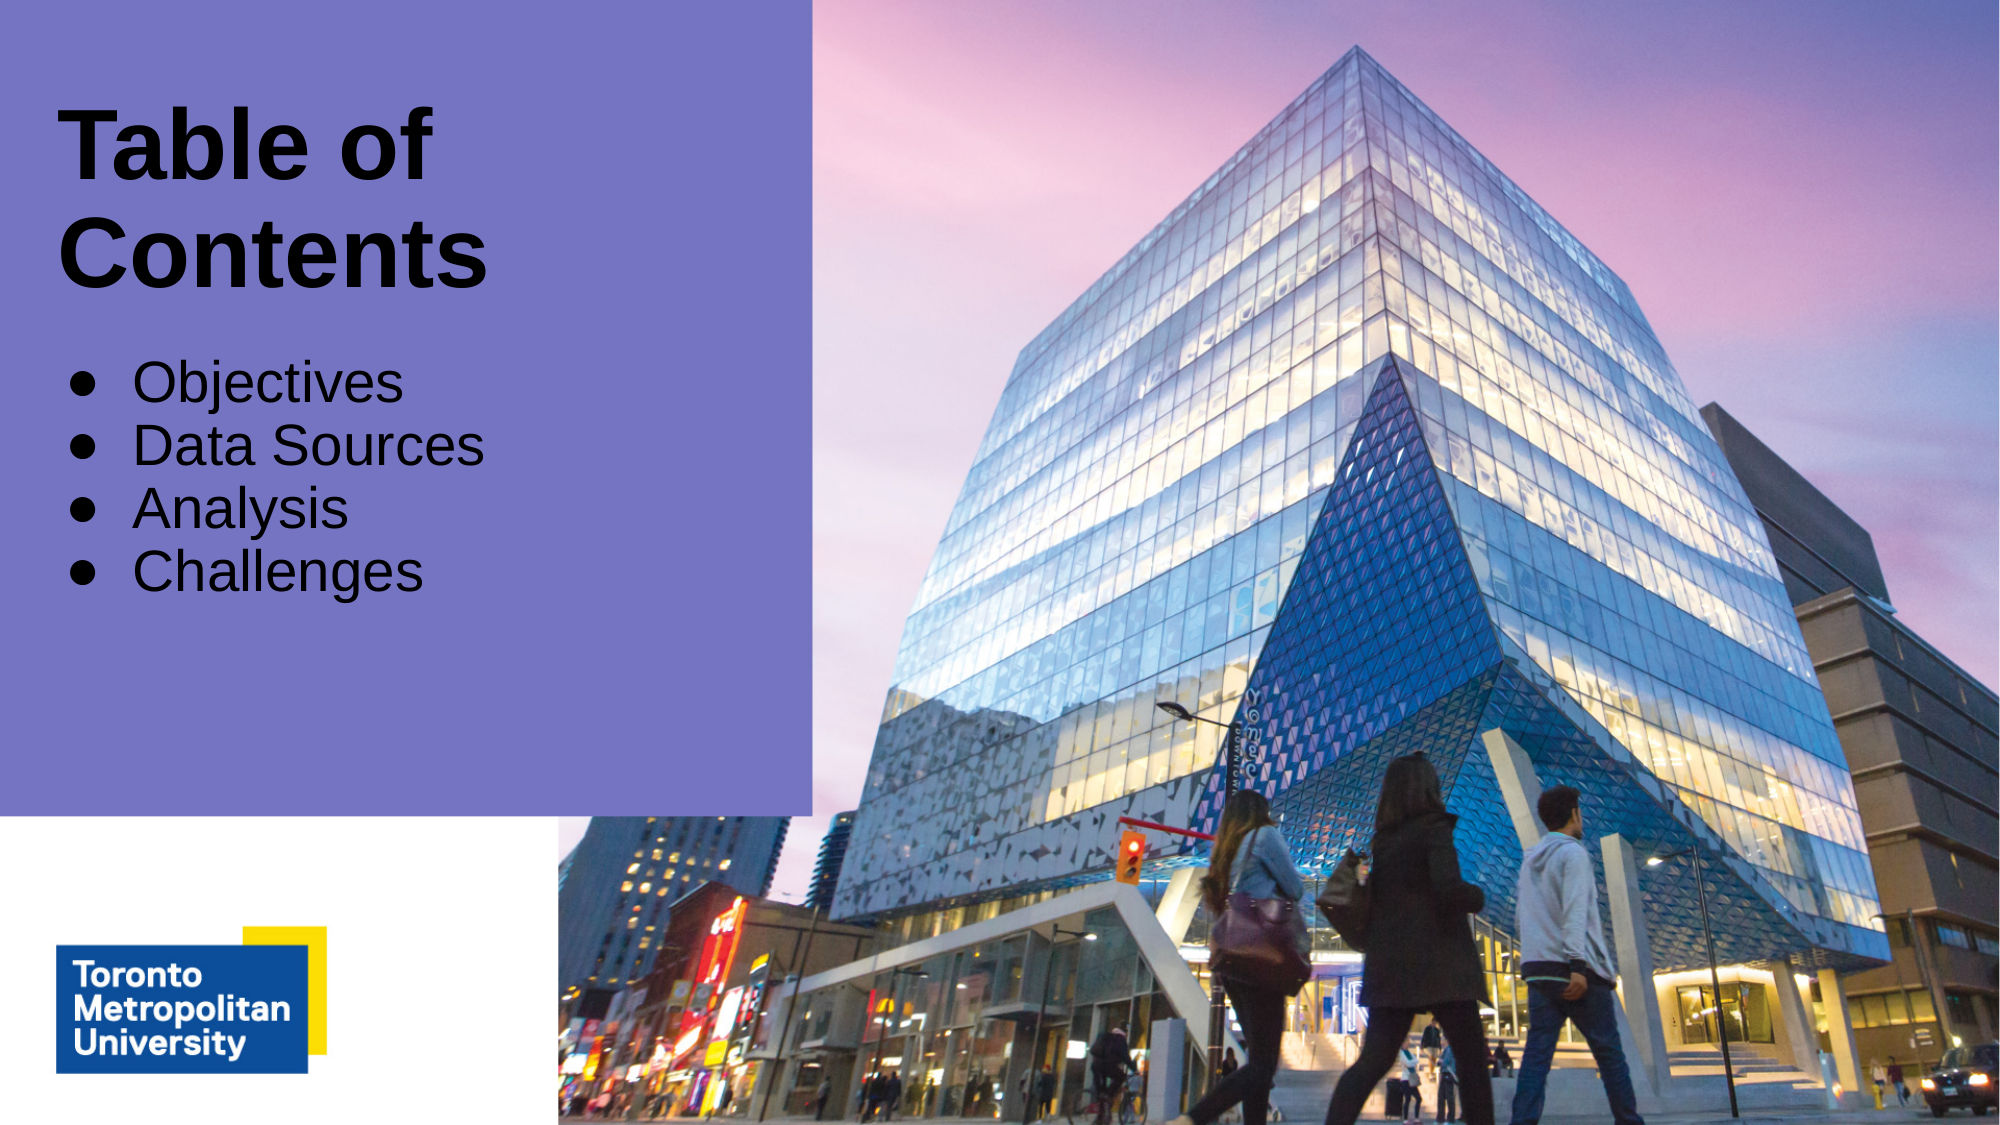

# Table of Contents
Objectives
Data Sources
Analysis
Challenges